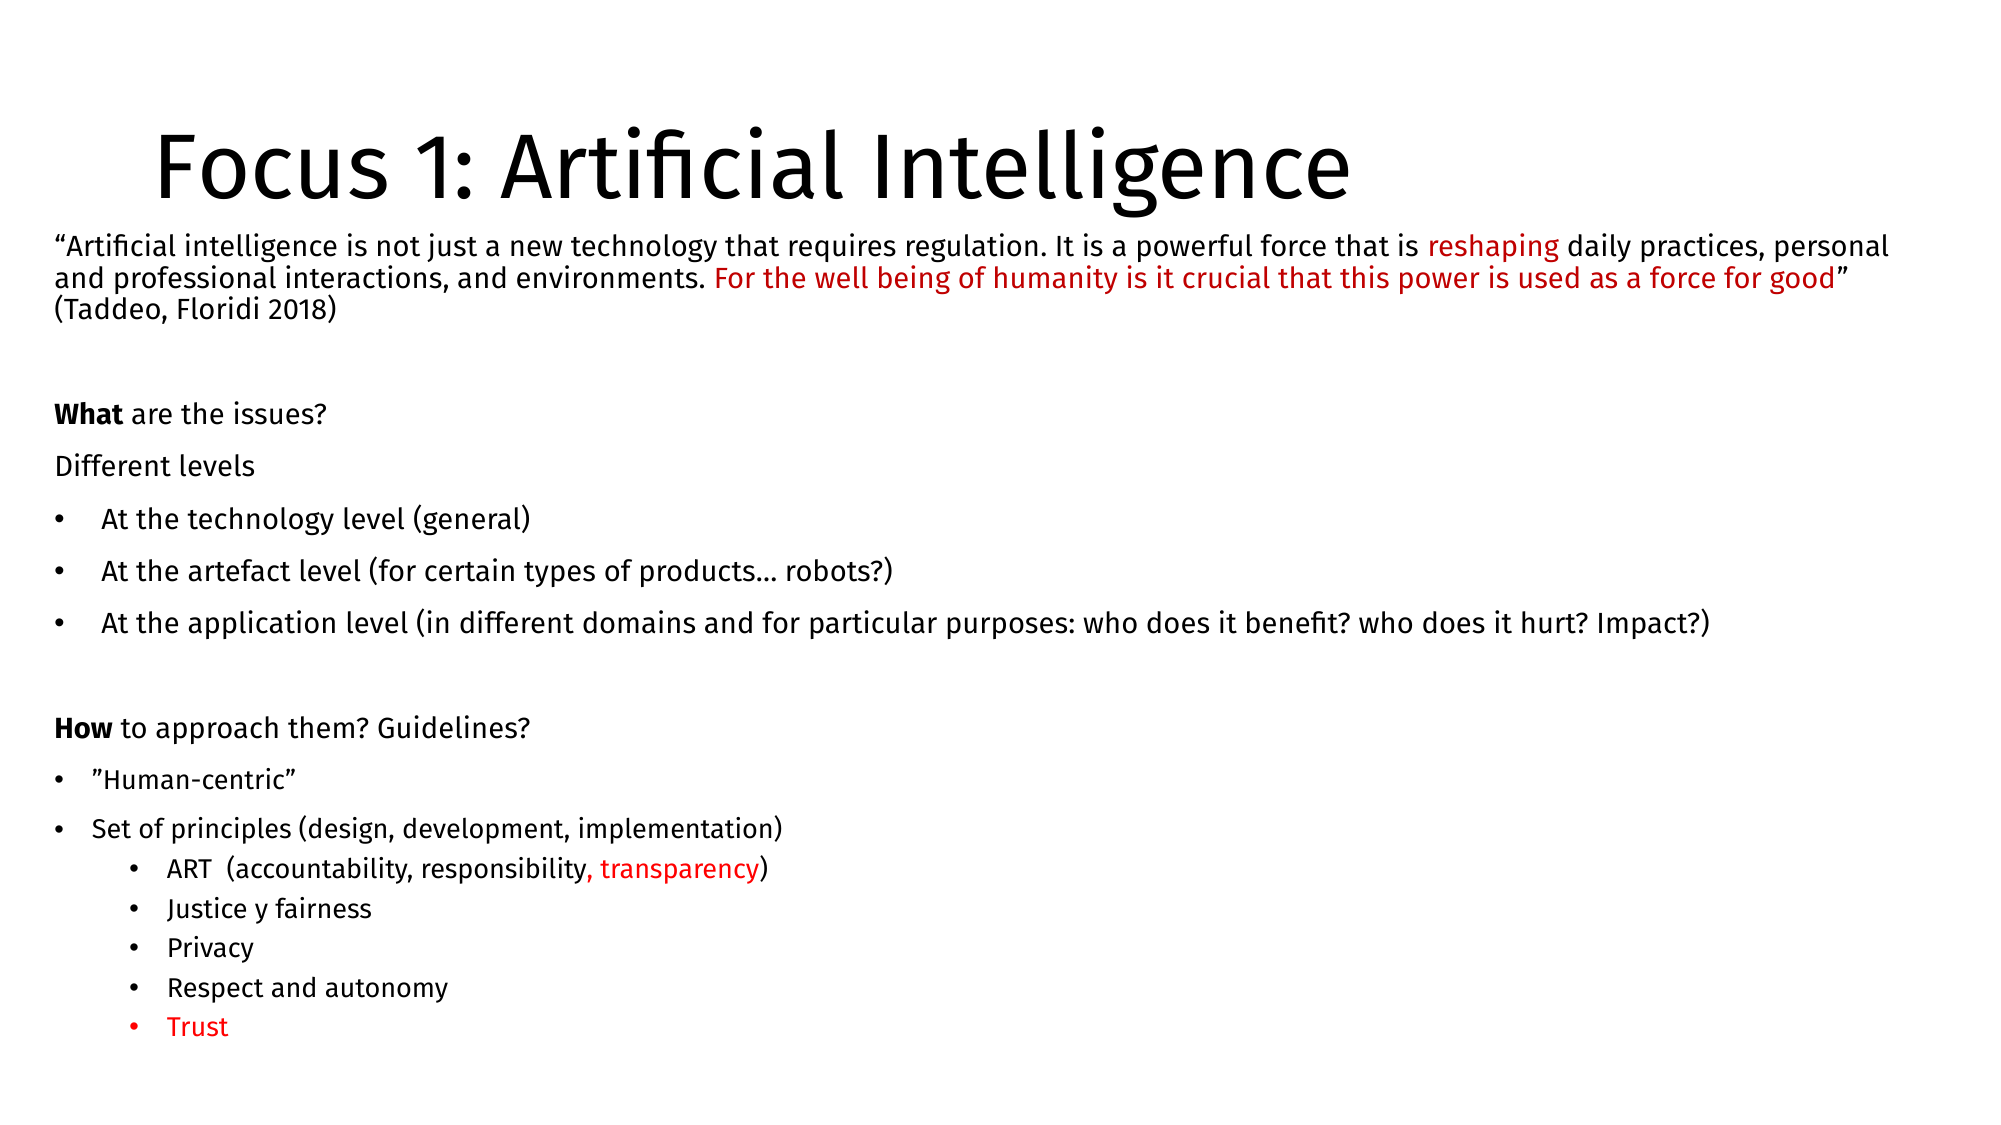

# Focus 1: Artificial Intelligence
“Artificial intelligence is not just a new technology that requires regulation. It is a powerful force that is reshaping daily practices, personal and professional interactions, and environments. For the well being of humanity is it crucial that this power is used as a force for good” (Taddeo, Floridi 2018)

What are the issues?
Different levels
At the technology level (general)
At the artefact level (for certain types of products… robots?)
At the application level (in different domains and for particular purposes: who does it benefit? who does it hurt? Impact?)

How to approach them? Guidelines?
”Human-centric”
Set of principles (design, development, implementation)
ART  (accountability, responsibility, transparency)
Justice y fairness
Privacy
Respect and autonomy
Trust